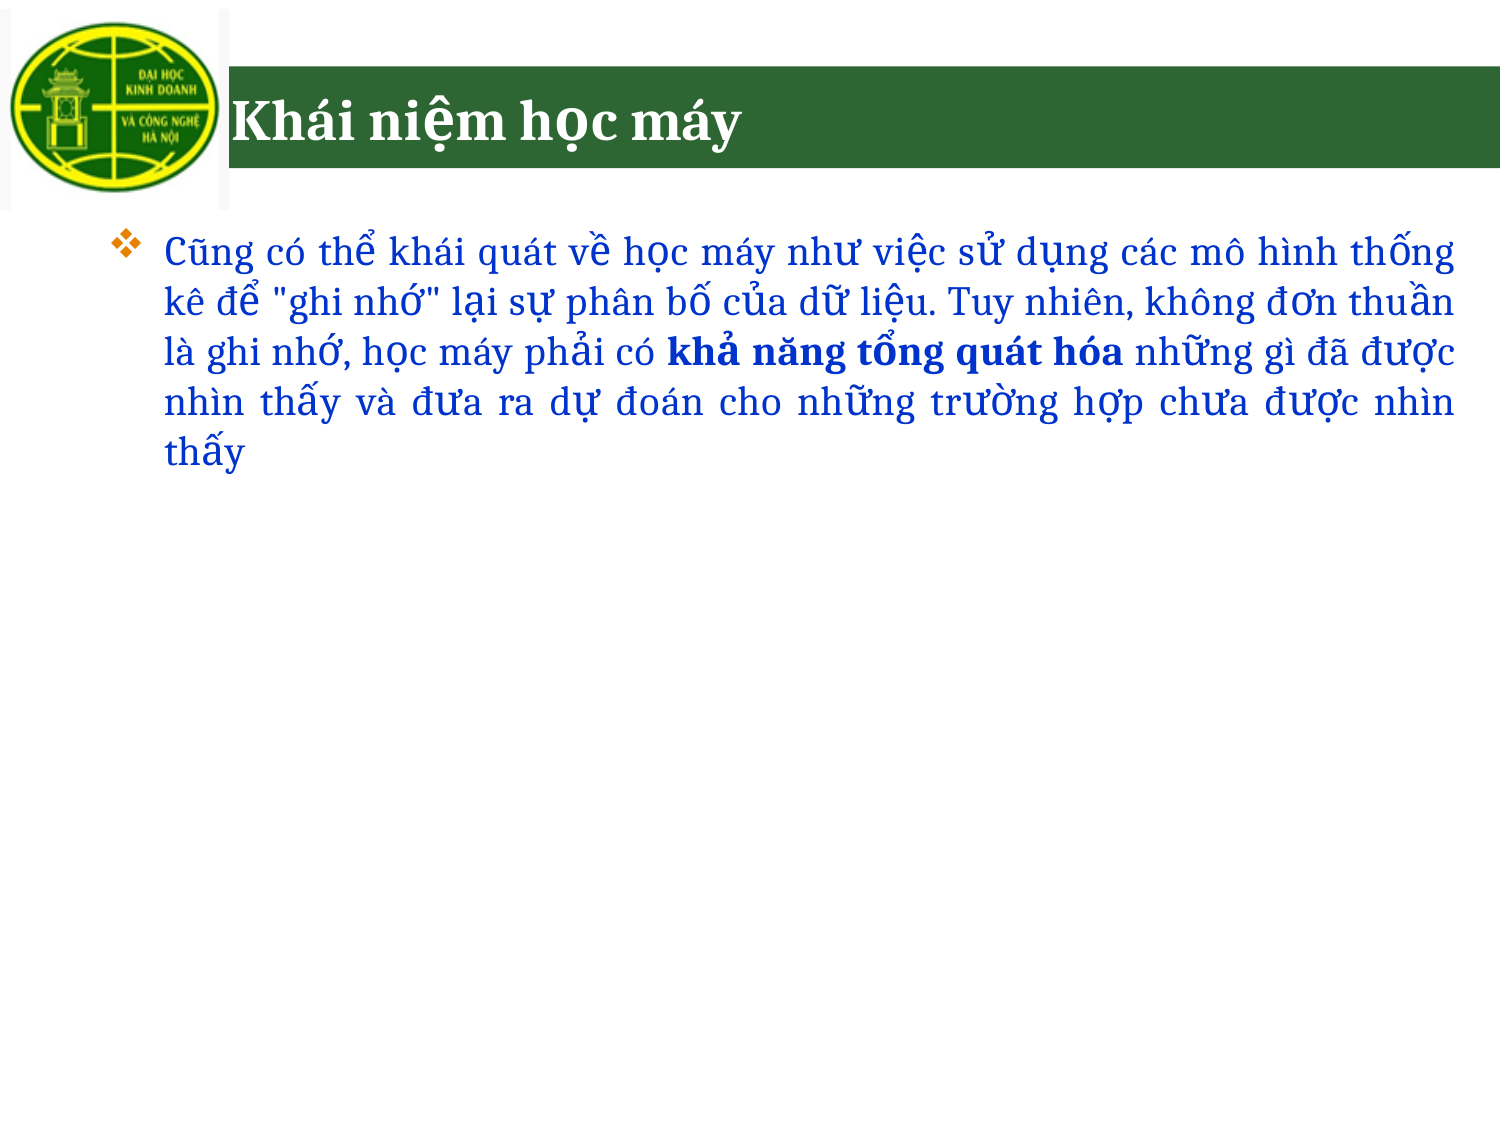

# Khái niệm học máy
Cũng có thể khái quát về học máy như việc sử dụng các mô hình thống kê để "ghi nhớ" lại sự phân bố của dữ liệu. Tuy nhiên, không đơn thuần là ghi nhớ, học máy phải có khả năng tổng quát hóa những gì đã được nhìn thấy và đưa ra dự đoán cho những trường hợp chưa được nhìn thấy